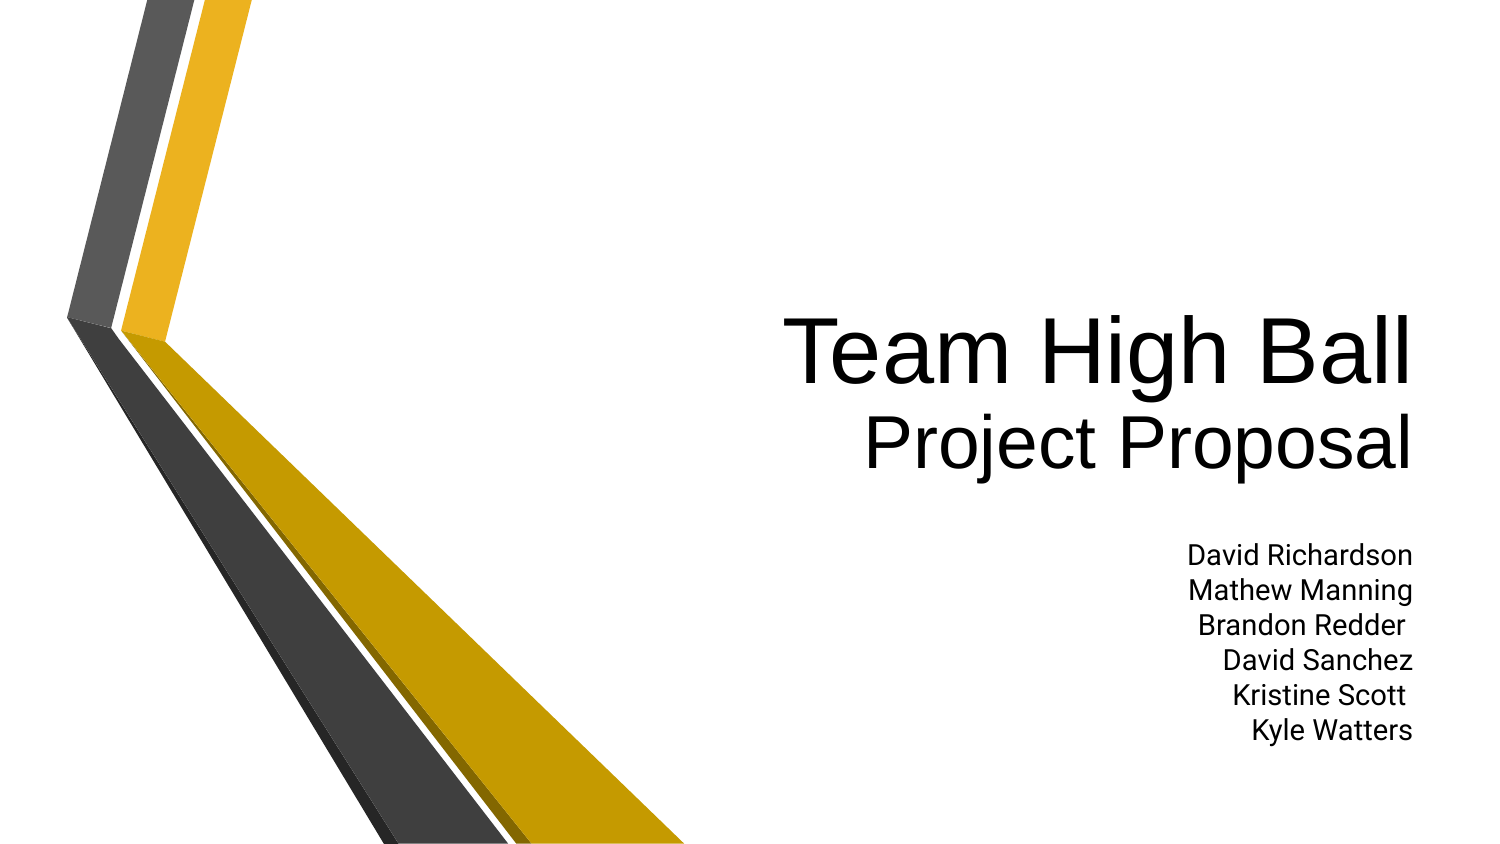

# Team High Ball
Project Proposal
David Richardson
Mathew Manning
Brandon Redder
David Sanchez
Kristine Scott
Kyle Watters